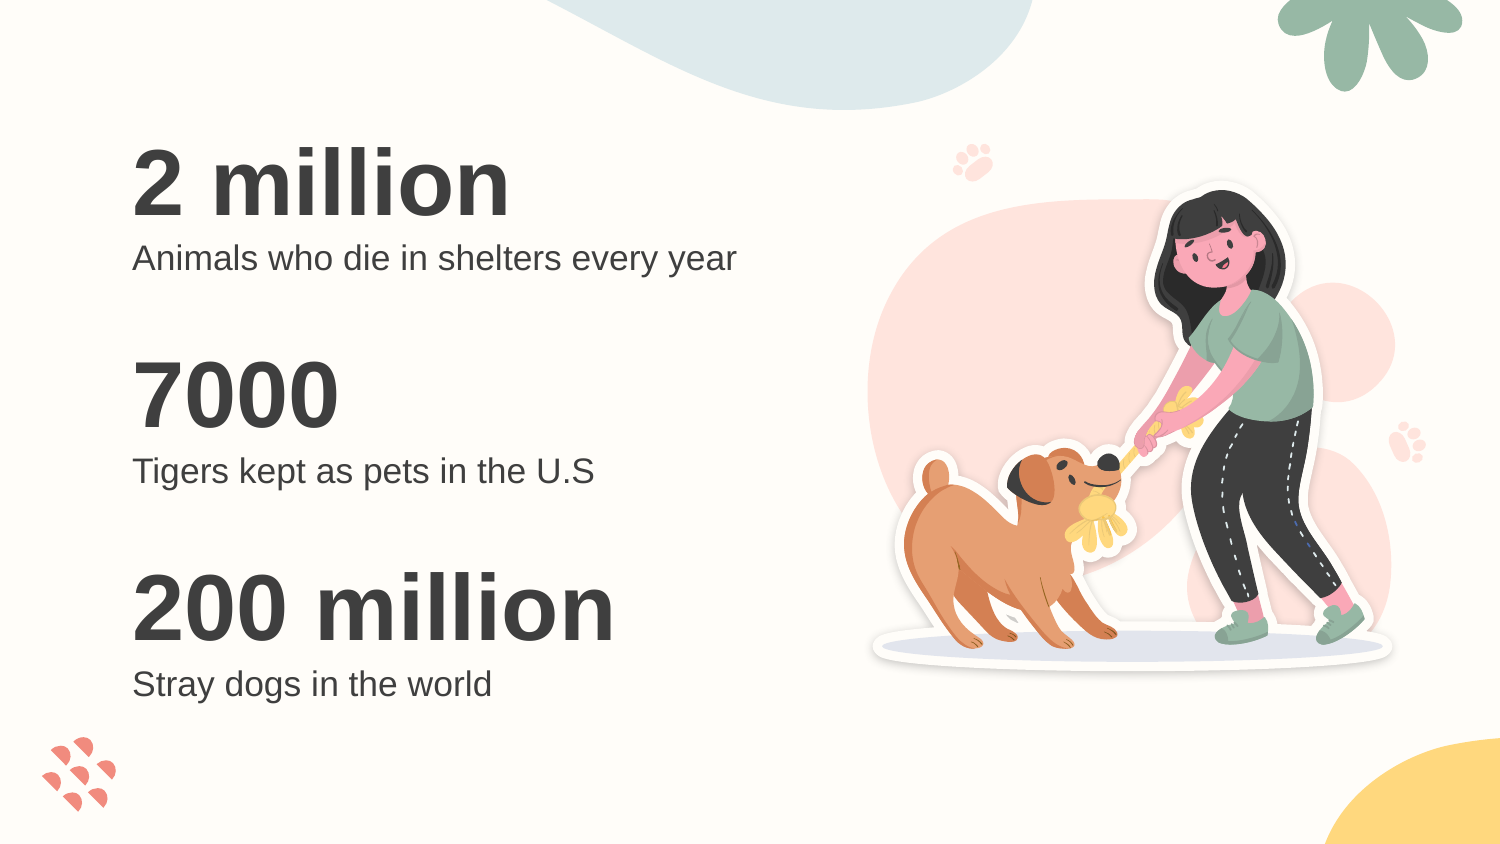

# 2 million

Animals who die in shelters every year
7000

Tigers kept as pets in the U.S
200 million
Stray dogs in the world